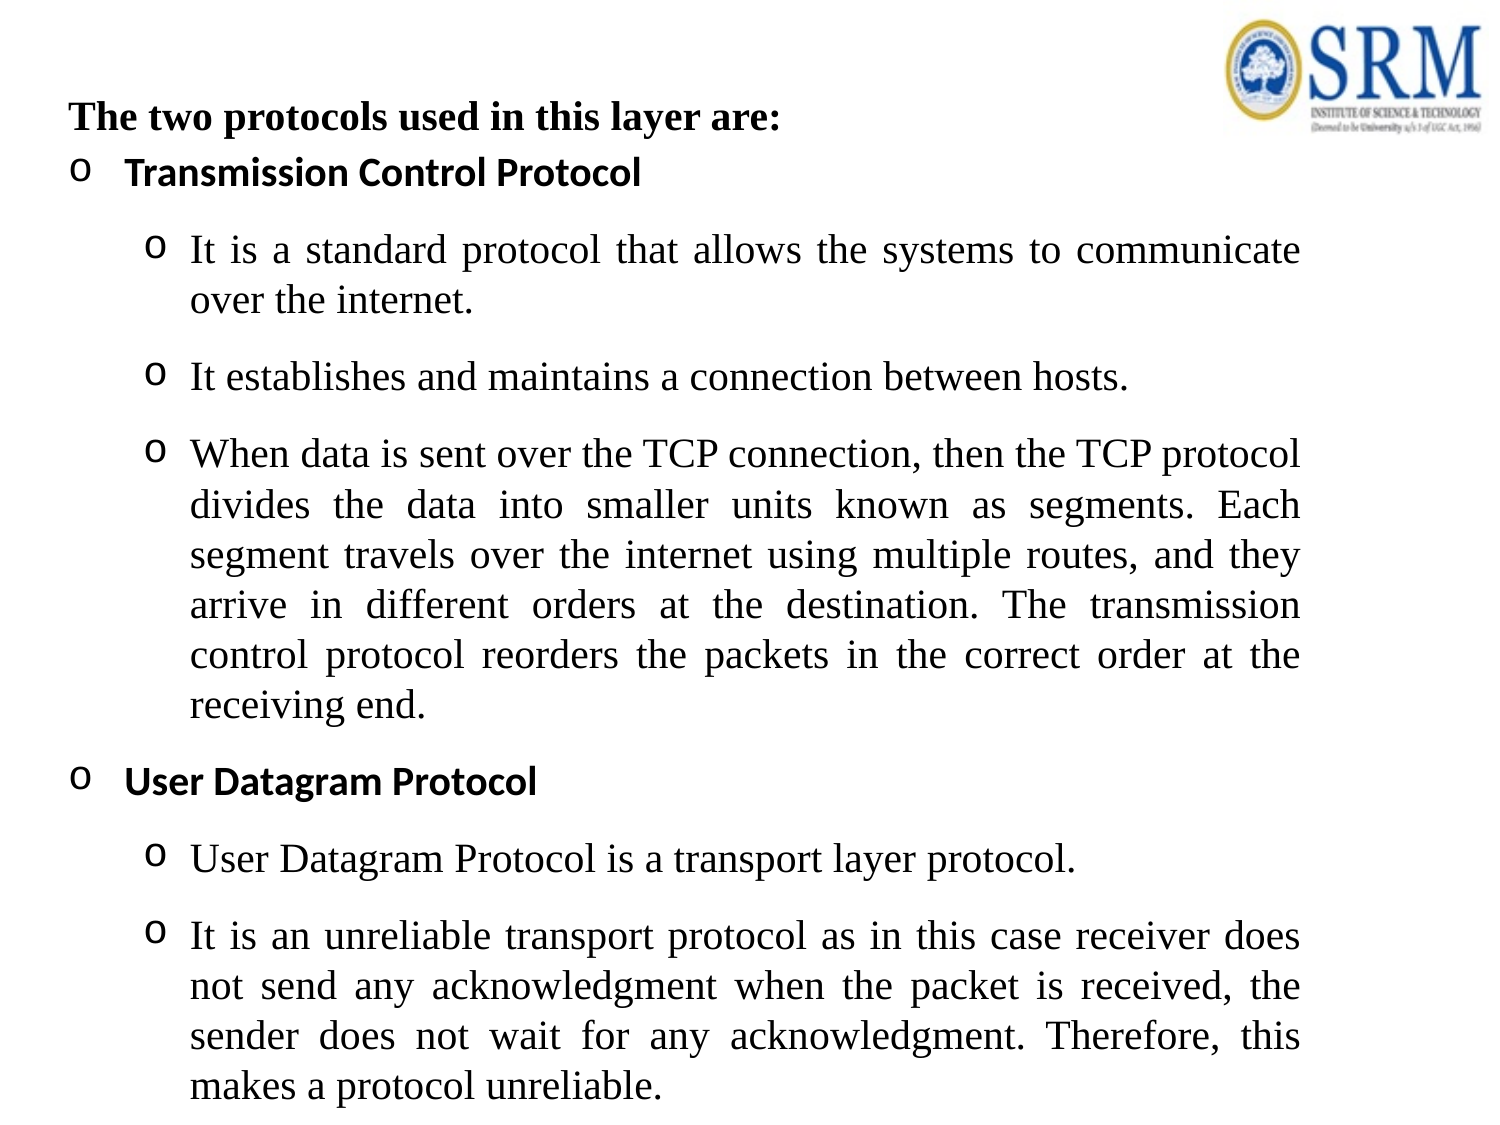

The two protocols used in this layer are:
Transmission Control Protocol
It is a standard protocol that allows the systems to communicate over the internet.
It establishes and maintains a connection between hosts.
When data is sent over the TCP connection, then the TCP protocol divides the data into smaller units known as segments. Each segment travels over the internet using multiple routes, and they arrive in different orders at the destination. The transmission control protocol reorders the packets in the correct order at the receiving end.
User Datagram Protocol
User Datagram Protocol is a transport layer protocol.
It is an unreliable transport protocol as in this case receiver does not send any acknowledgment when the packet is received, the sender does not wait for any acknowledgment. Therefore, this makes a protocol unreliable.